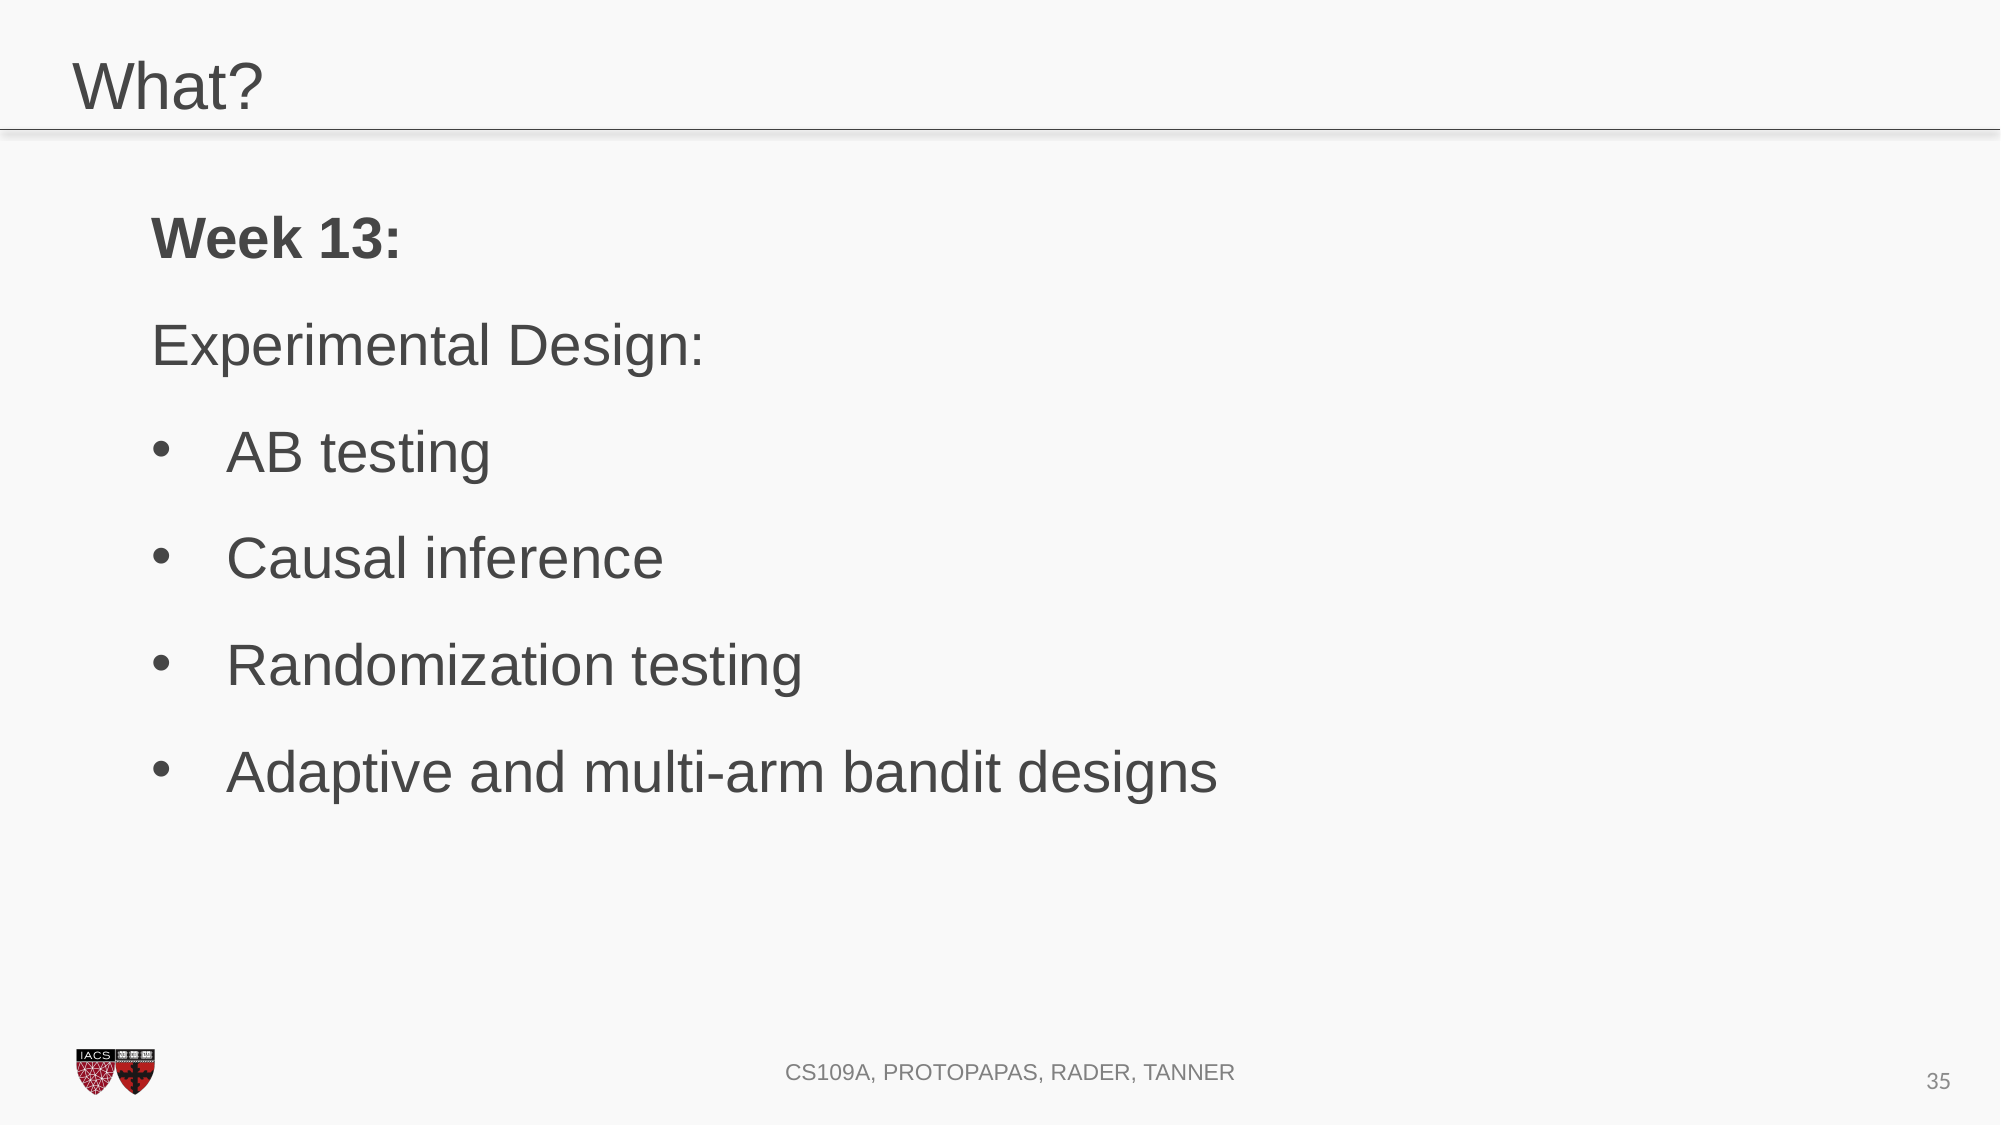

# What?
Week 13:
Experimental Design:
AB testing
Causal inference
Randomization testing
Adaptive and multi-arm bandit designs

35